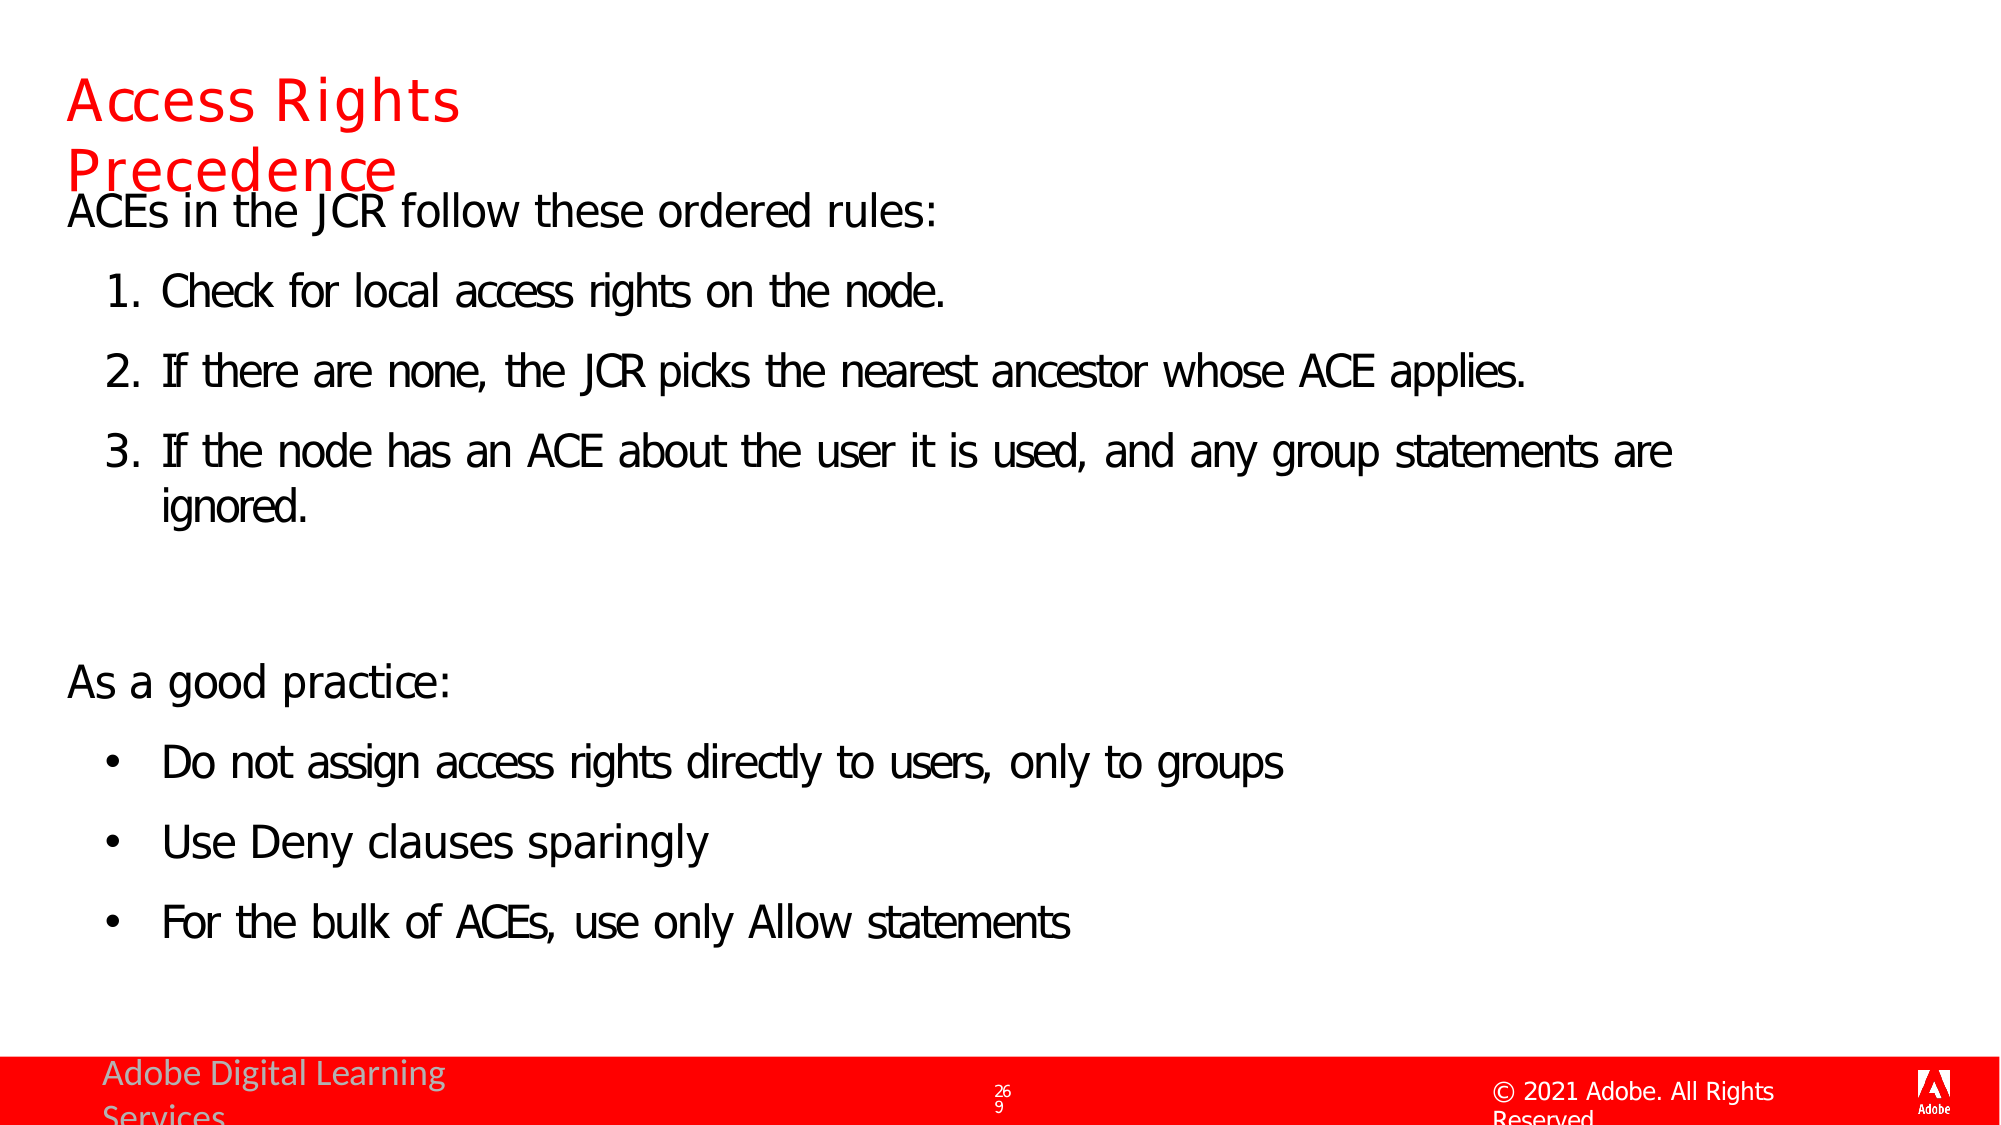

# Access Rights Precedence
ACEs in the JCR follow these ordered rules:
Check for local access rights on the node.
If there are none, the JCR picks the nearest ancestor whose ACE applies.
If the node has an ACE about the user it is used, and any group statements are ignored.

As a good practice:
Do not assign access rights directly to users, only to groups
Use Deny clauses sparingly
For the bulk of ACEs, use only Allow statements
Adobe Digital Learning Services
© 2021 Adobe. All Rights Reserved
269